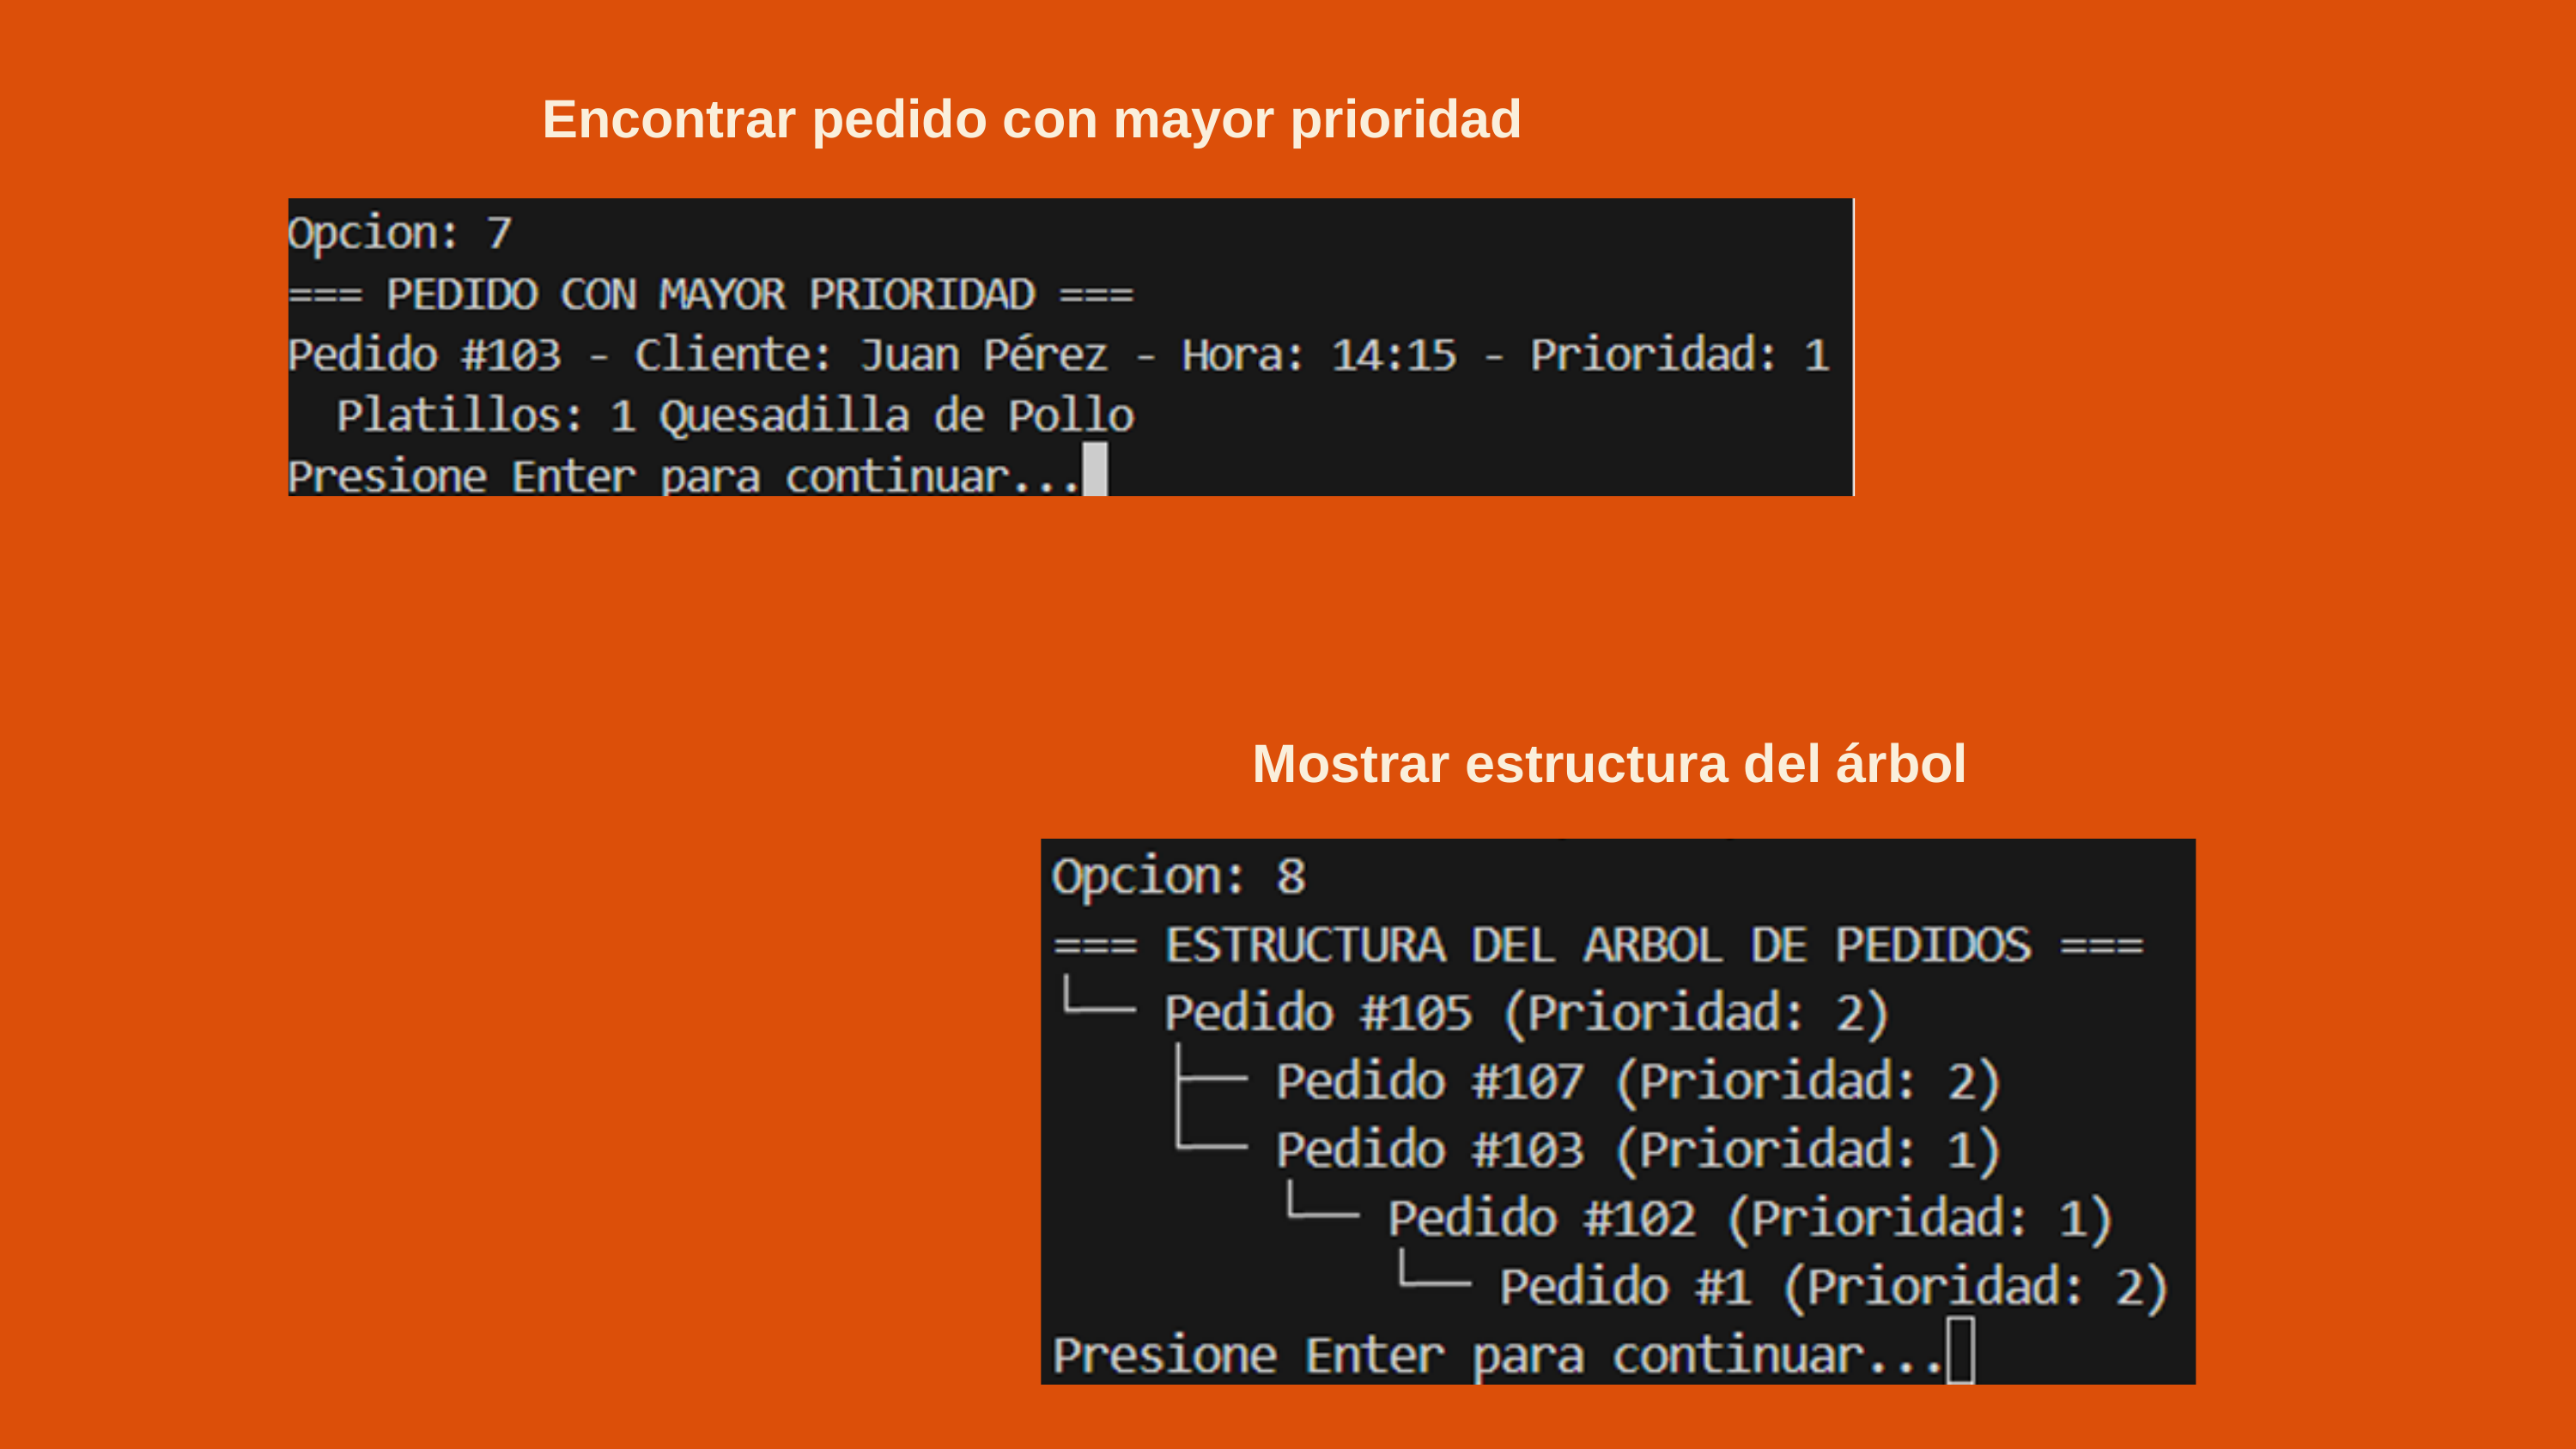

Encontrar pedido con mayor prioridad

Mostrar estructura del árbol